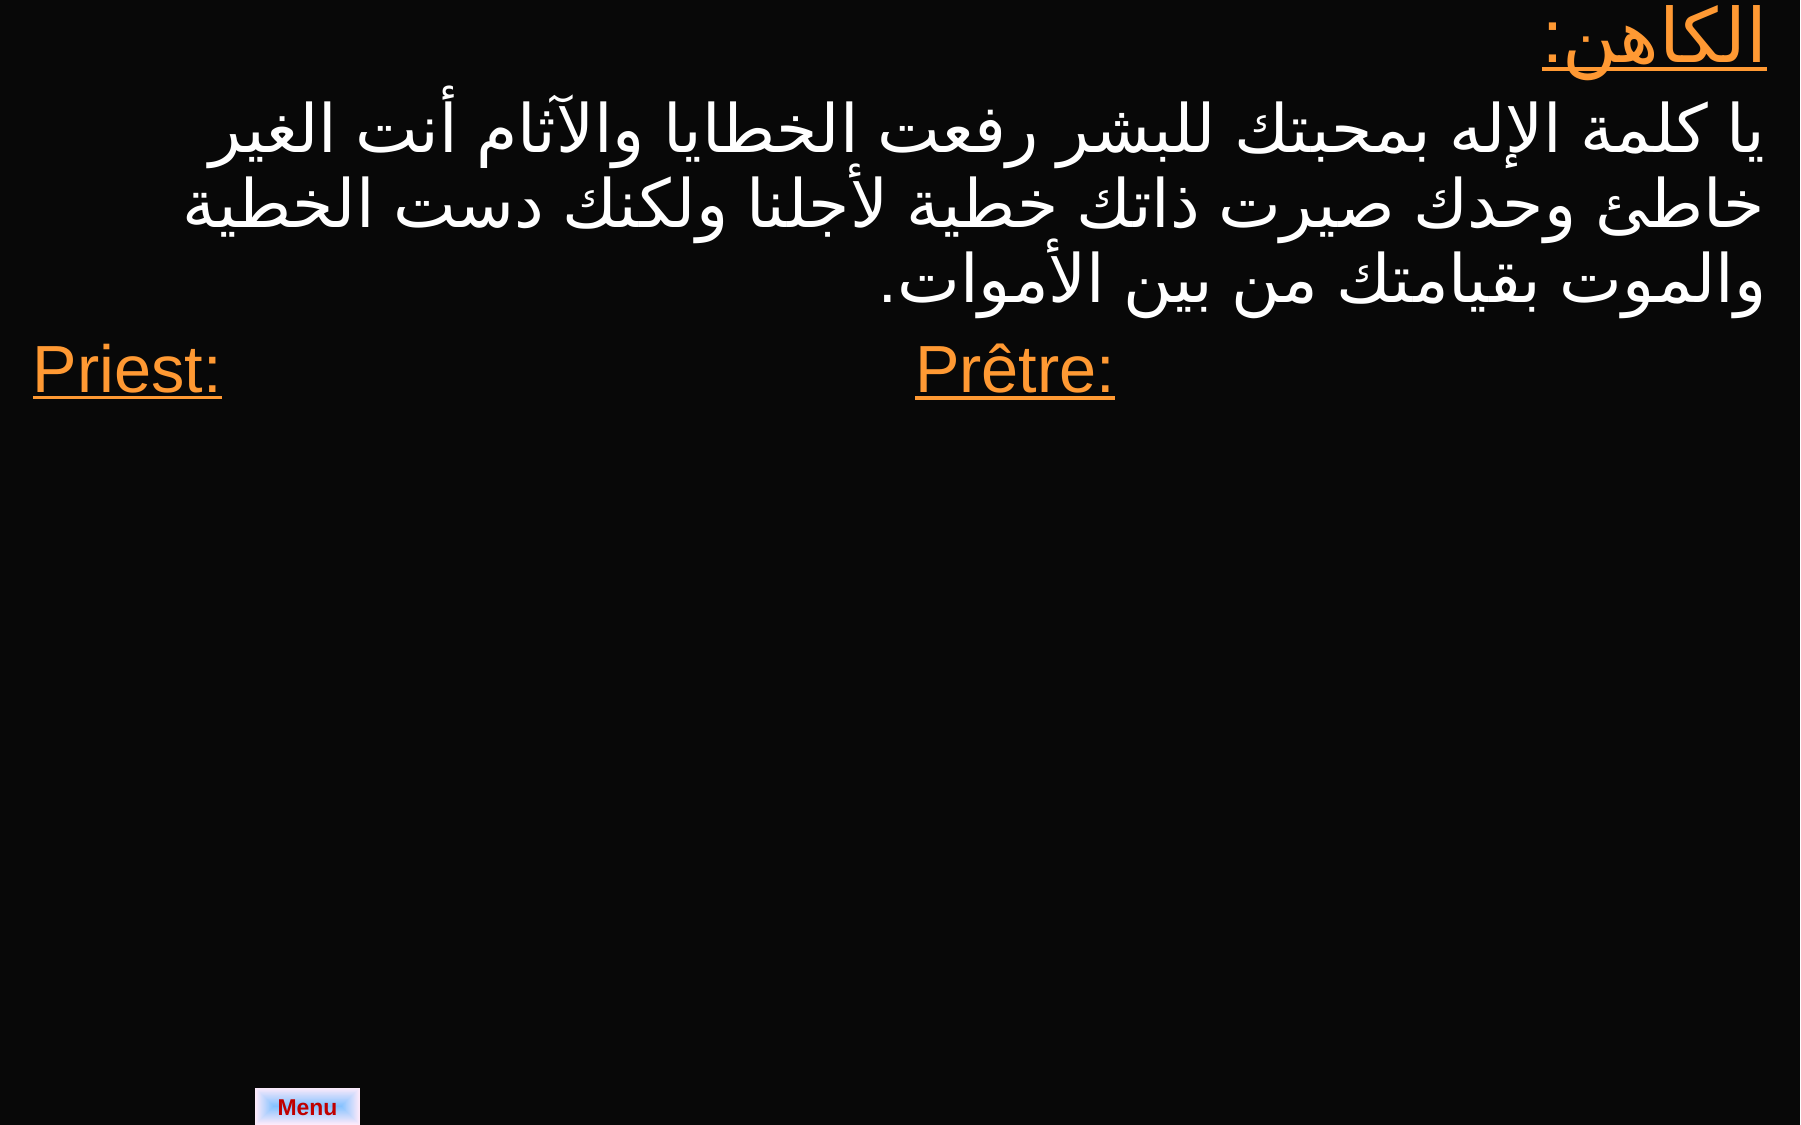

| الكاهن: يا كلمة الإله بمحبتك للبشر رفعت الخطايا والآثام أنت الغير خاطئ وحدك صيرت ذاتك خطية لأجلنا ولكنك دست الخطية والموت بقيامتك من بين الأموات. |  |
| --- | --- |
| Priest: | Prêtre: |

Menu